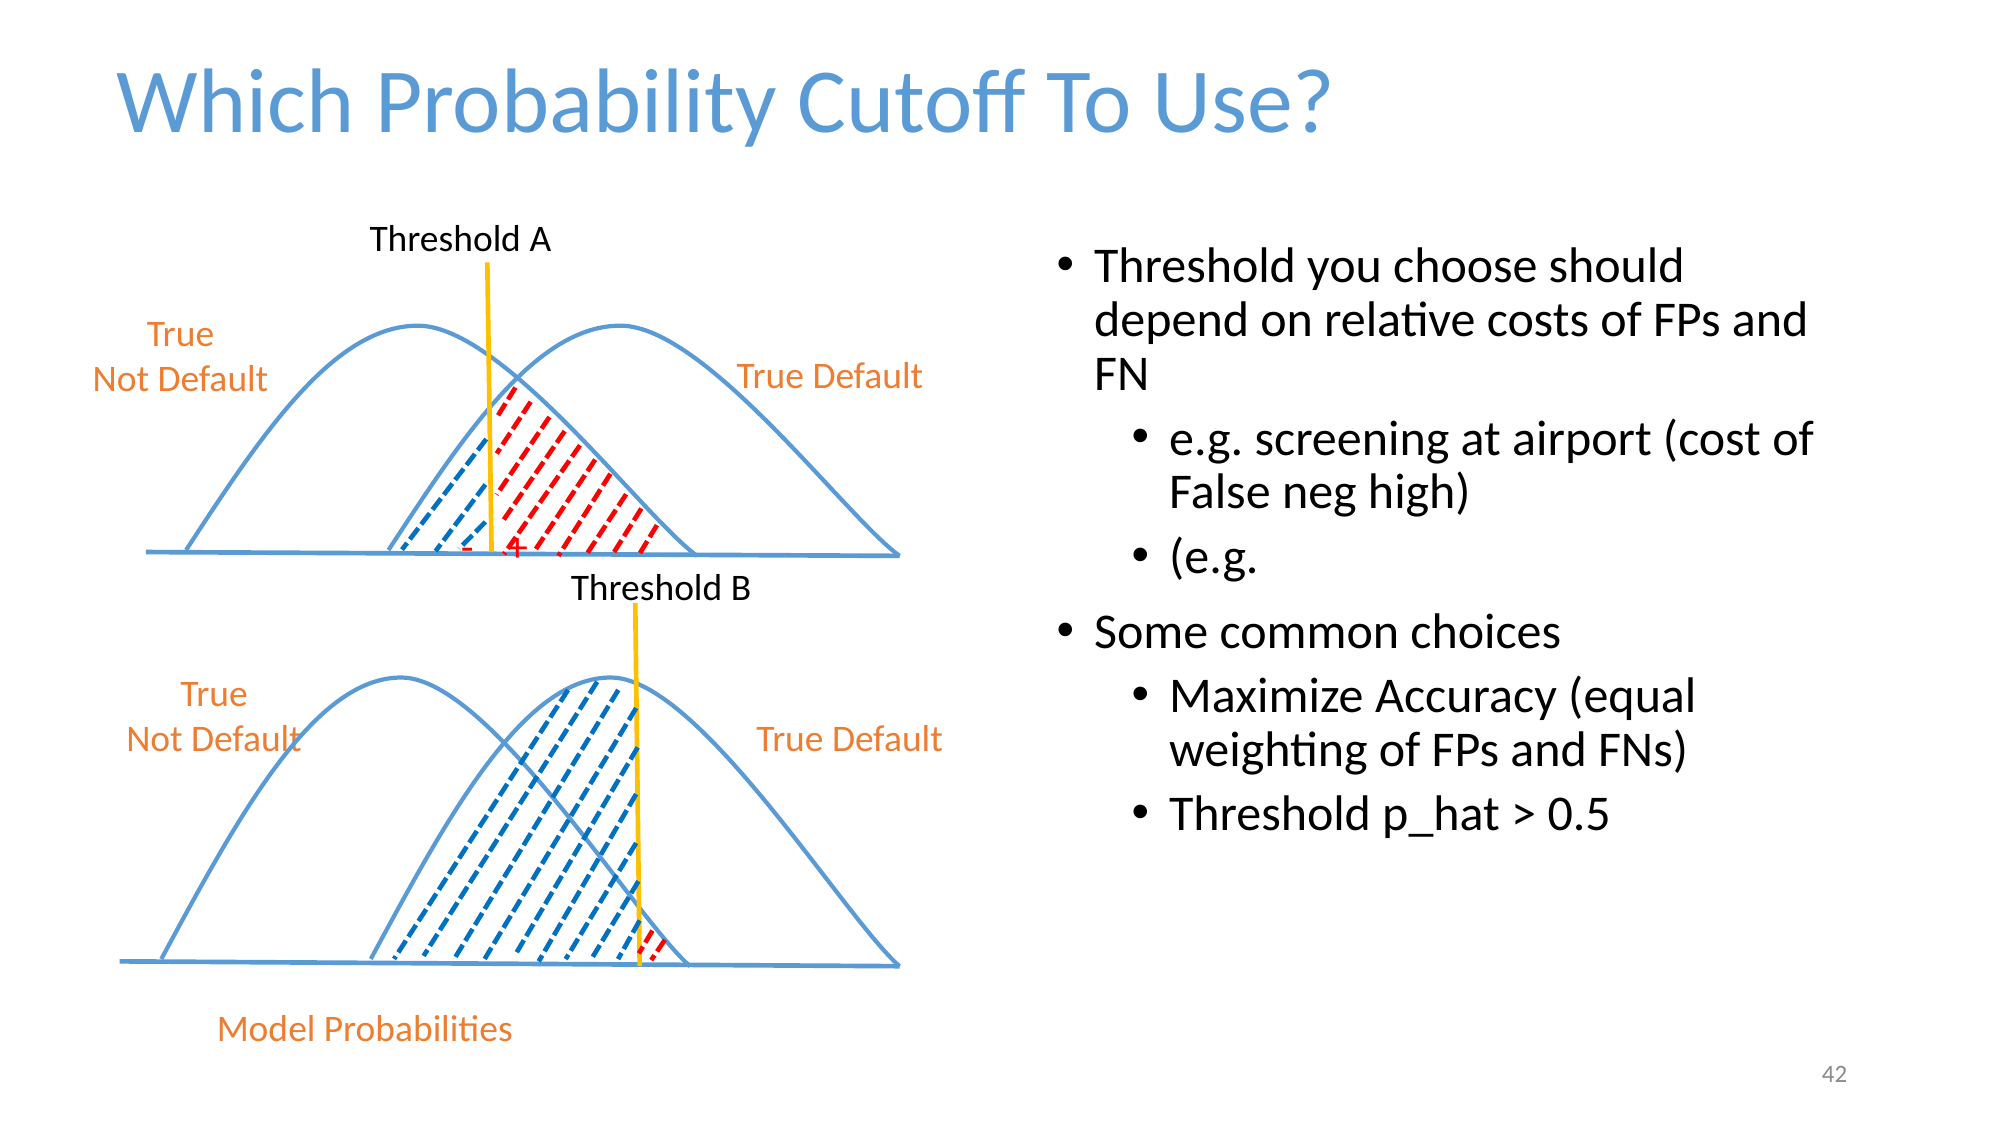

Which Probability Cutoff To Use?
Threshold A

-
+
Threshold you choose should depend on relative costs of FPs and FN
e.g. screening at airport (cost of False neg high)
(e.g.
Some common choices
Maximize Accuracy (equal weighting of FPs and FNs)
Threshold p_hat > 0.5

True
Not Default
True Default
Threshold B
True
Not Default

True Default
Model Probabilities
42